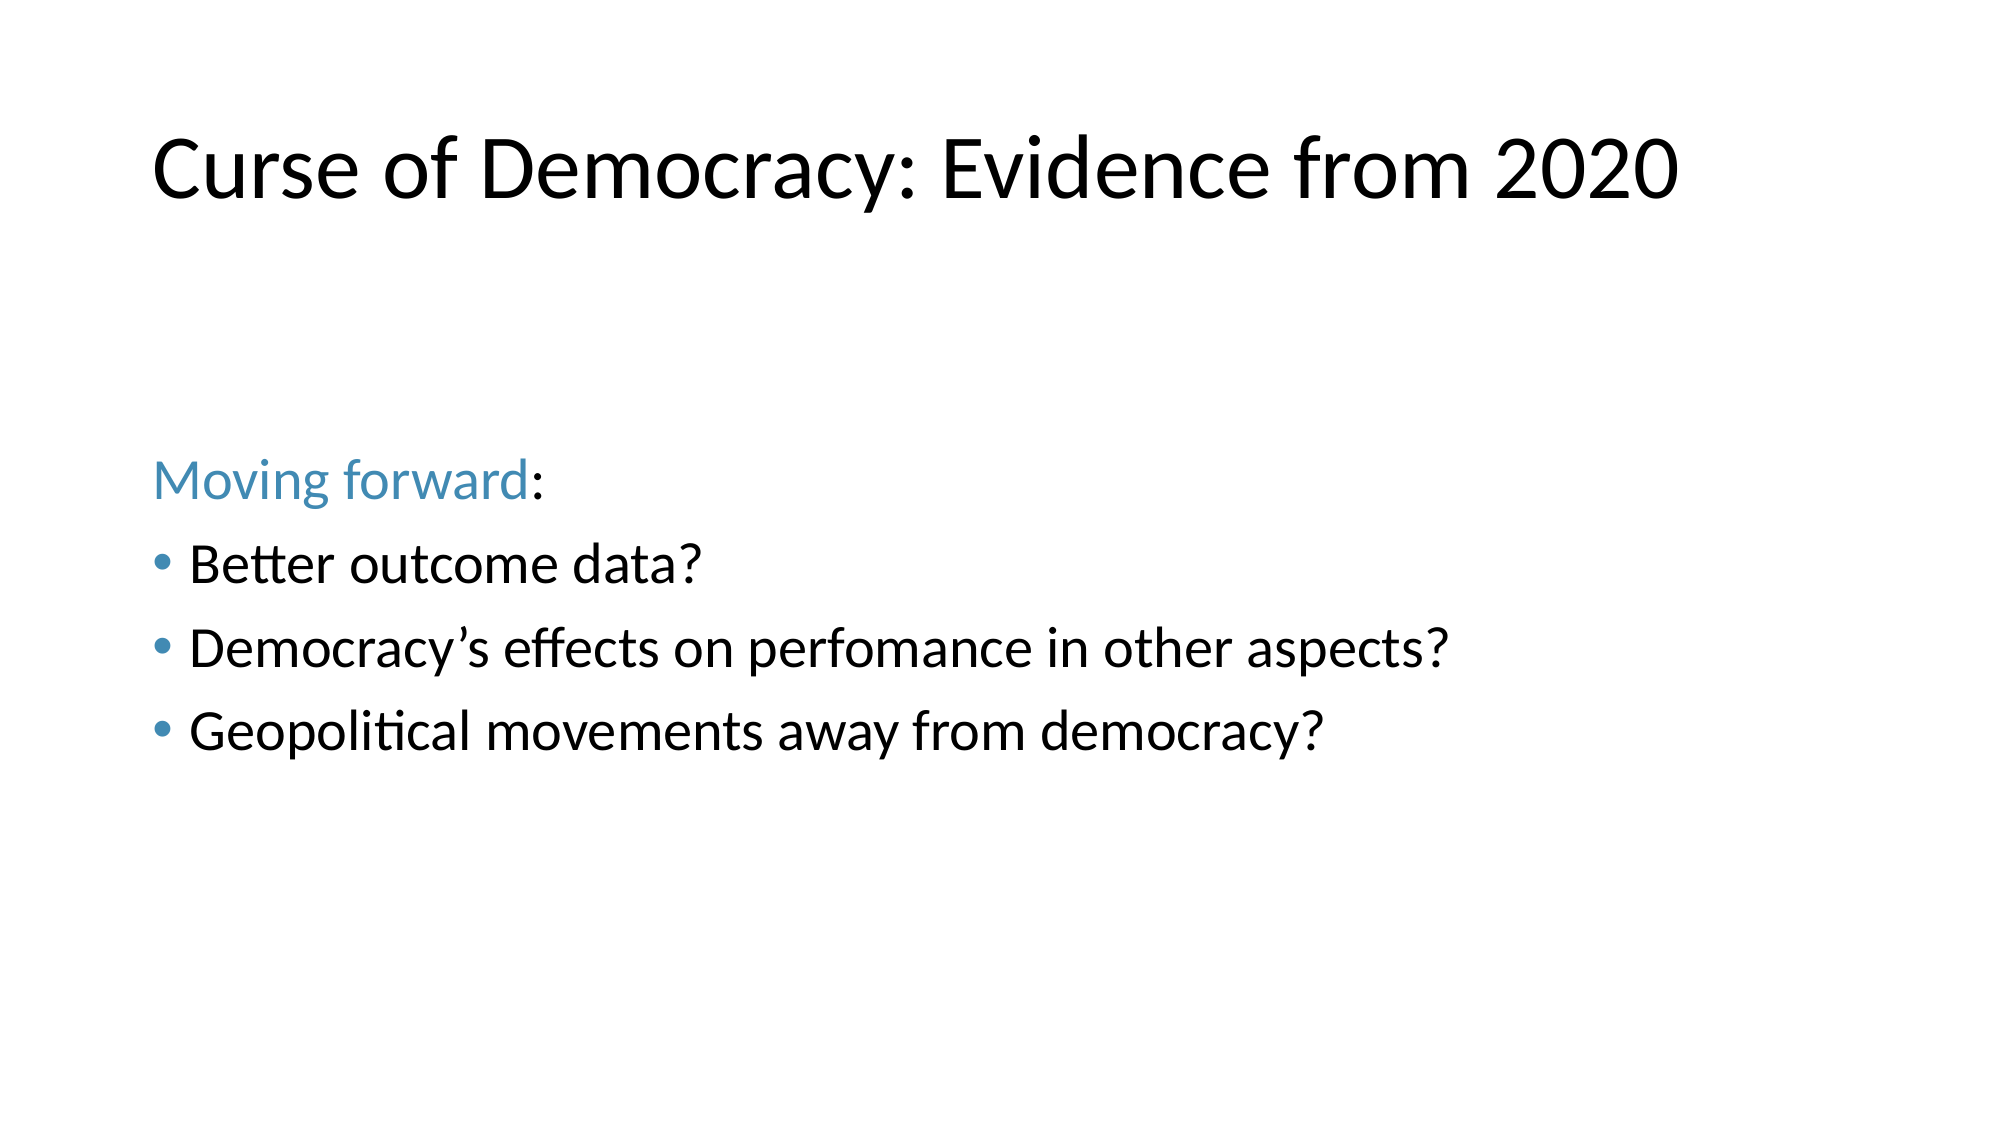

# Curse of Democracy: Evidence from 2020

Moving forward:
Better outcome data?
Democracy’s effects on perfomance in other aspects?
Geopolitical movements away from democracy?